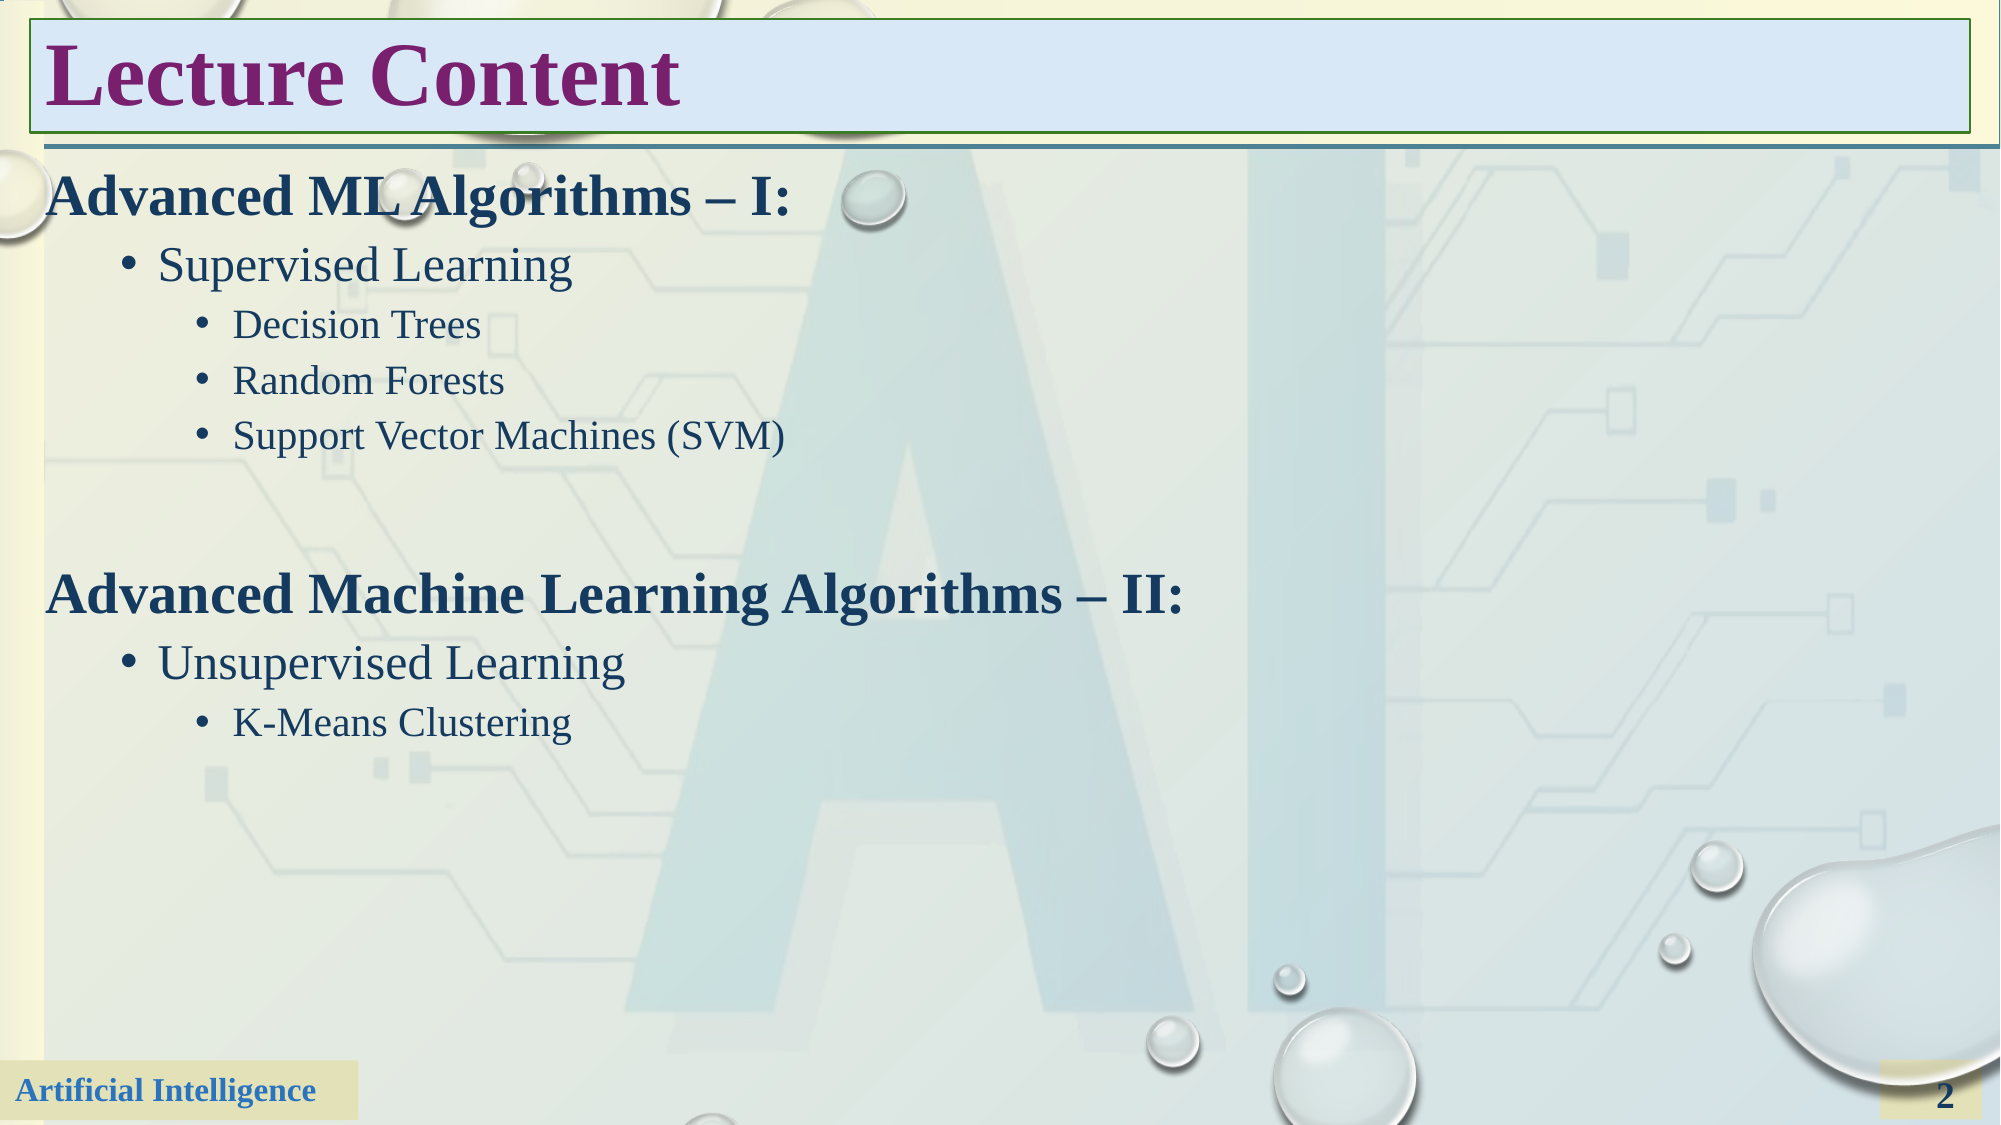

# Lecture Content
Advanced ML Algorithms – I:
Supervised Learning
Decision Trees
Random Forests
Support Vector Machines (SVM)

Advanced Machine Learning Algorithms – II:
Unsupervised Learning
K-Means Clustering
2